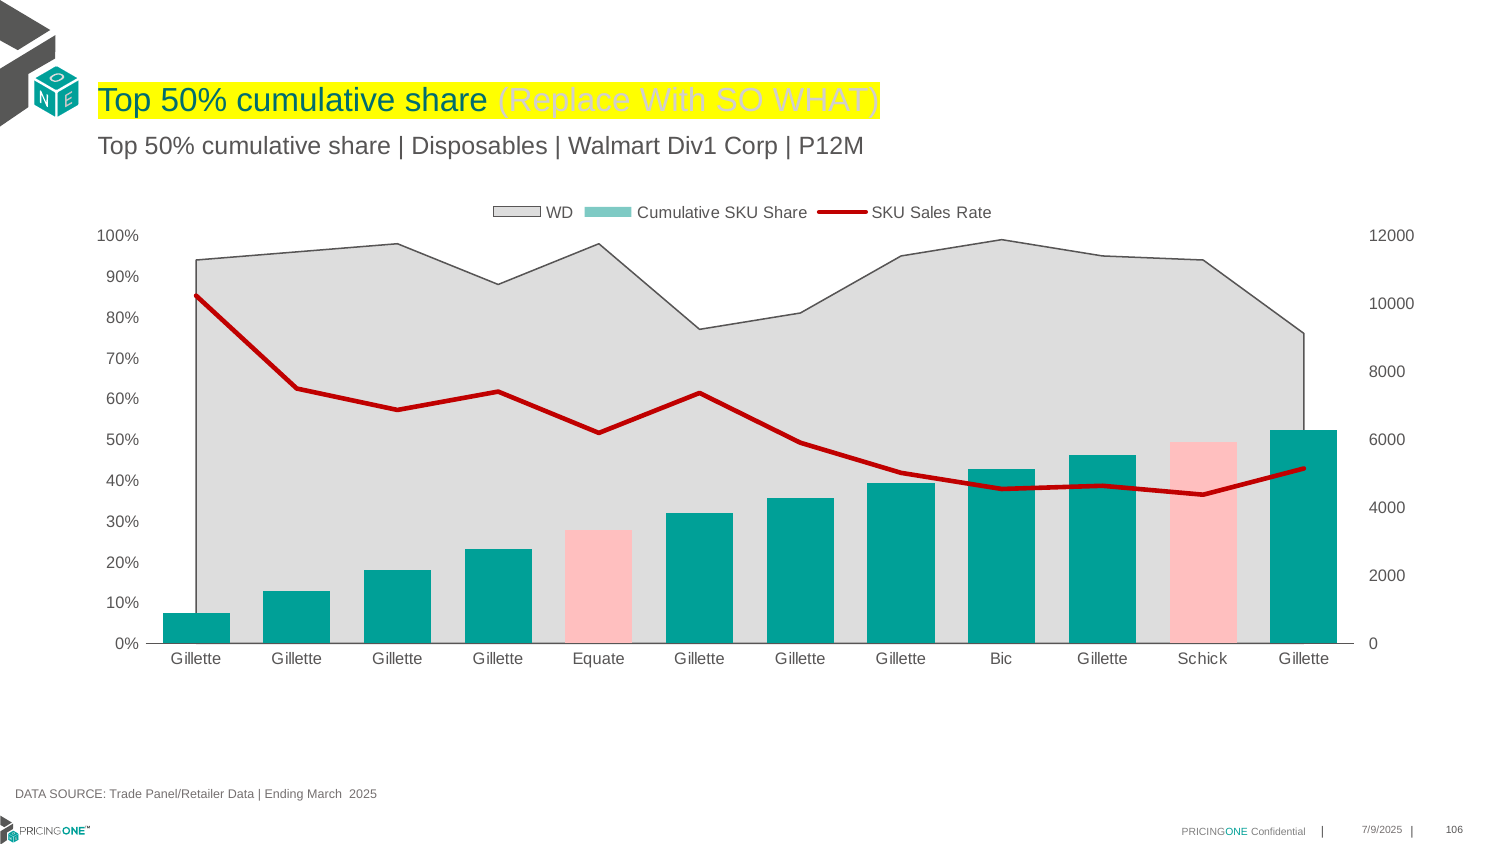

# Top 50% cumulative share (Replace With SO WHAT)
Top 50% cumulative share | Disposables | Walmart Div1 Corp | P12M

### Chart

| Category | WD | Cumulative SKU Share | SKU Sales Rate |
|---|---|---|---|
| Gillette | 0.94 | 0.07371759371928002 | 10231.27659574468 |
| Gillette | 0.96 | 0.12889610252734976 | 7498.6875 |
| Gillette | 0.98 | 0.18048362463615092 | 6867.602040816327 |
| Gillette | 0.88 | 0.2304488445935717 | 7407.5 |
| Equate | 0.98 | 0.27695591270305125 | 6191.265306122449 |
| Gillette | 0.77 | 0.32044395814130855 | 7368.272727272727 |
| Gillette | 0.81 | 0.3570941897208207 | 5903.074074074074 |
| Gillette | 0.95 | 0.3936219342302688 | 5016.3263157894735 |
| Bic | 0.99 | 0.4280785128322069 | 4540.707070707071 |
| Gillette | 0.95 | 0.4618246204376345 | 4634.3263157894735 |
| Schick | 0.94 | 0.49332541280940345 | 4372.0 |
| Gillette | 0.76 | 0.5232980295141717 | 5145.144736842105 |
DATA SOURCE: Trade Panel/Retailer Data | Ending March  2025

7/9/2025
106